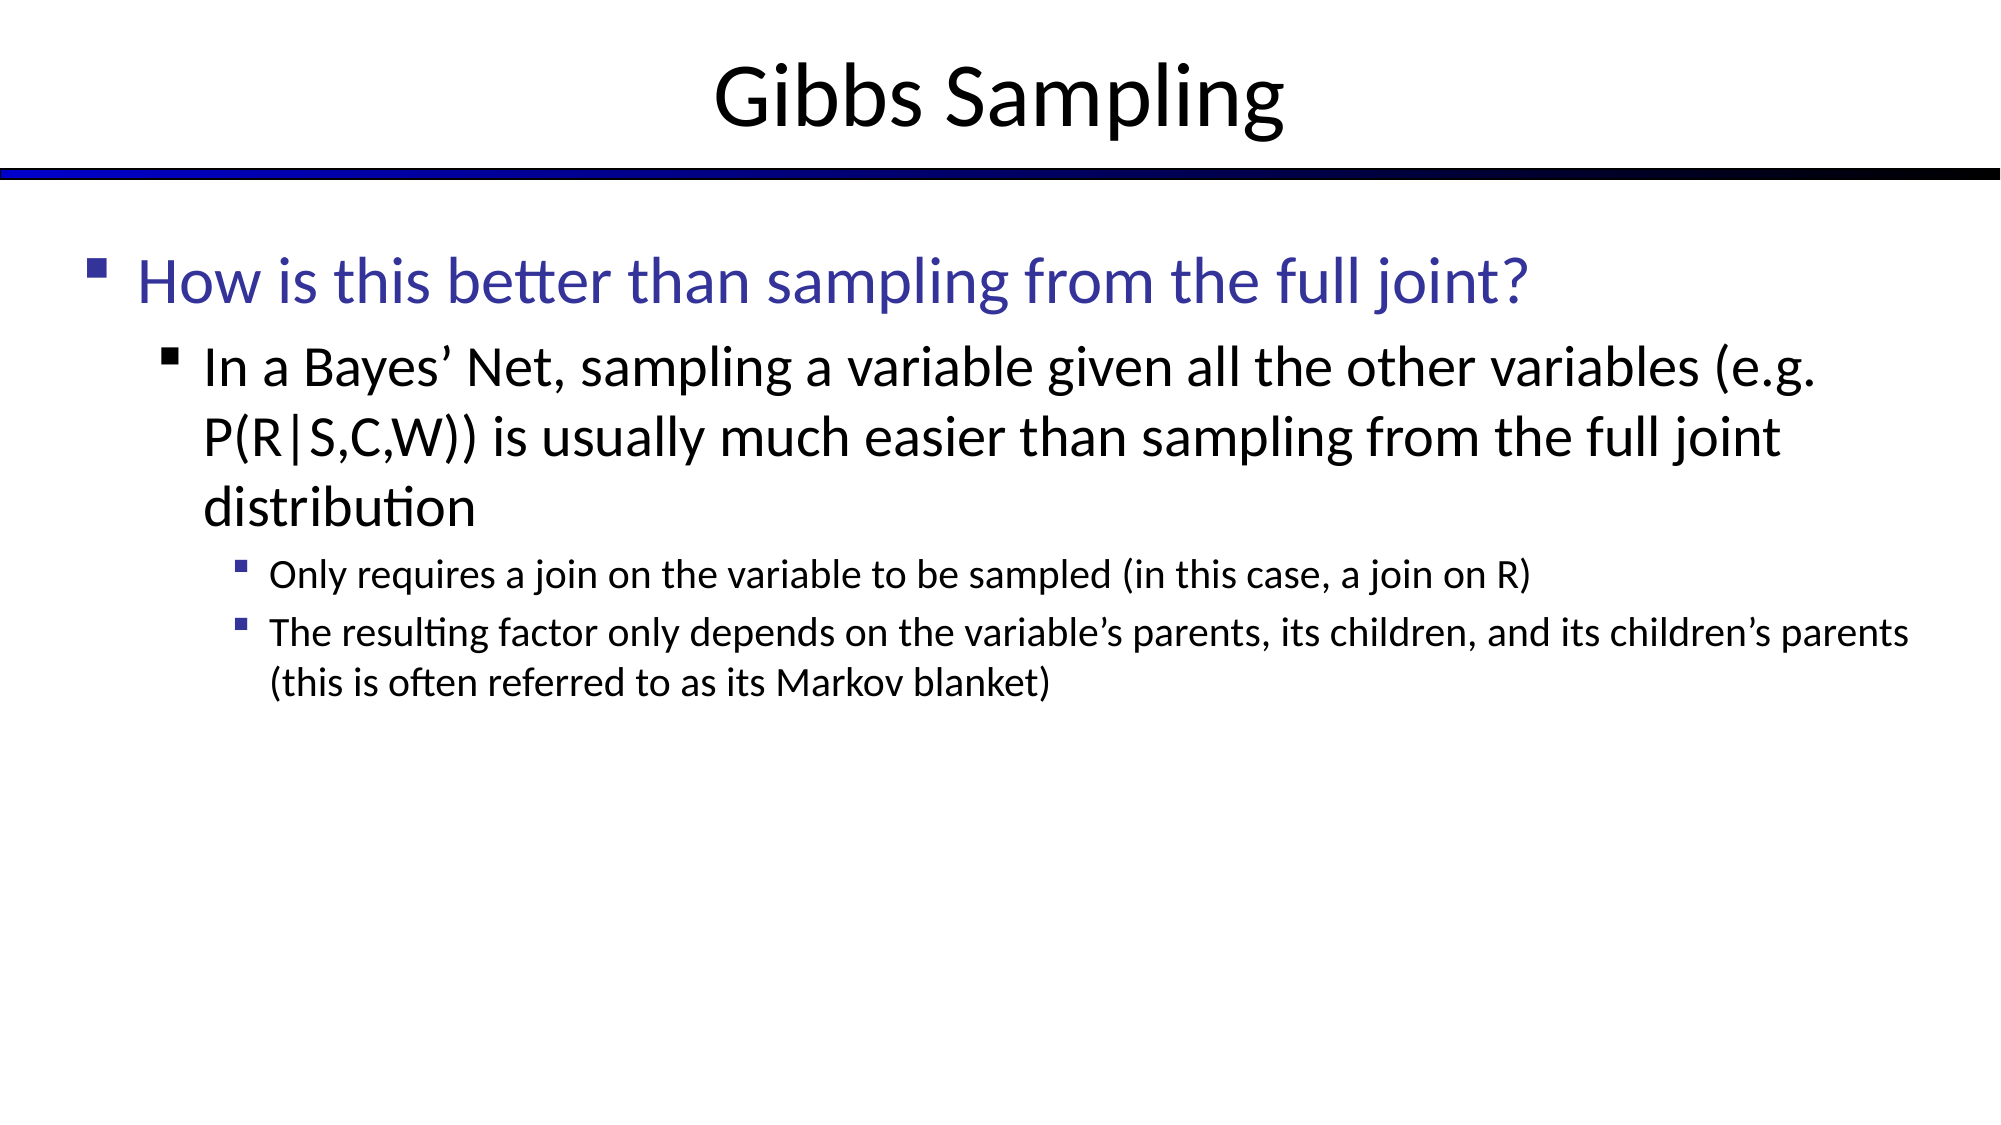

# Gibbs Sampling
How is this better than sampling from the full joint?
In a Bayes’ Net, sampling a variable given all the other variables (e.g. P(R|S,C,W)) is usually much easier than sampling from the full joint distribution
Only requires a join on the variable to be sampled (in this case, a join on R)
The resulting factor only depends on the variable’s parents, its children, and its children’s parents (this is often referred to as its Markov blanket)